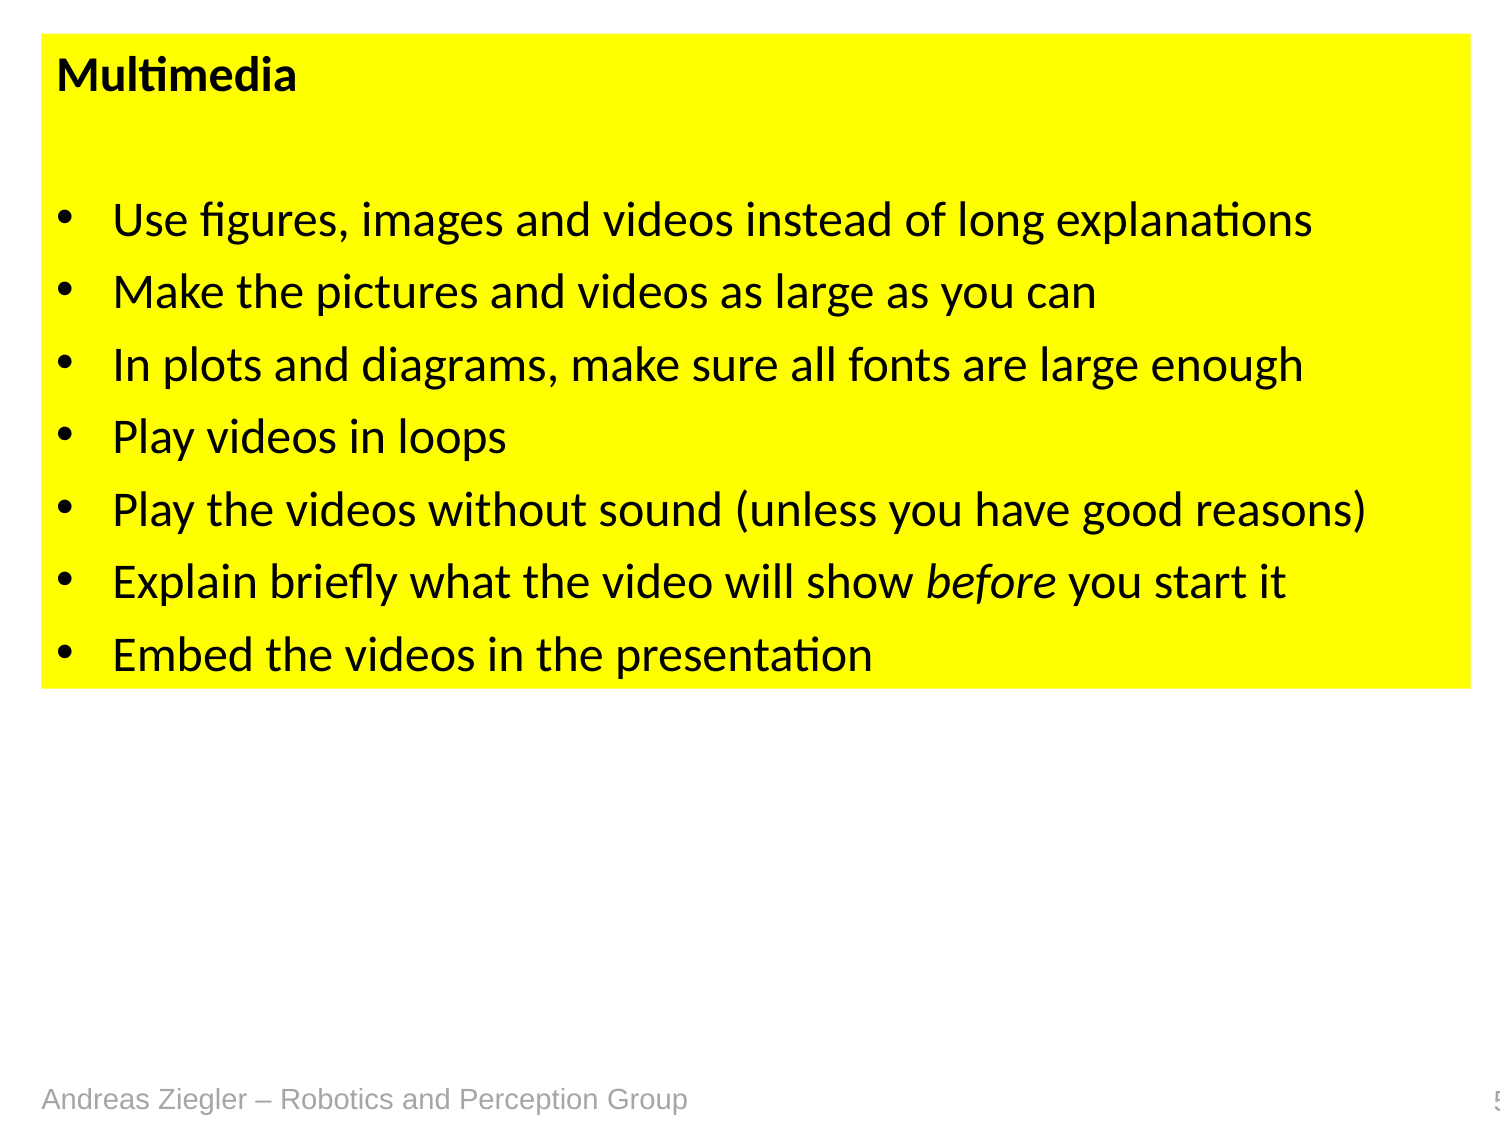

Multimedia

Use figures, images and videos instead of long explanations
Make the pictures and videos as large as you can
In plots and diagrams, make sure all fonts are large enough
Play videos in loops
Play the videos without sound (unless you have good reasons)
Explain briefly what the video will show before you start it
Embed the videos in the presentation